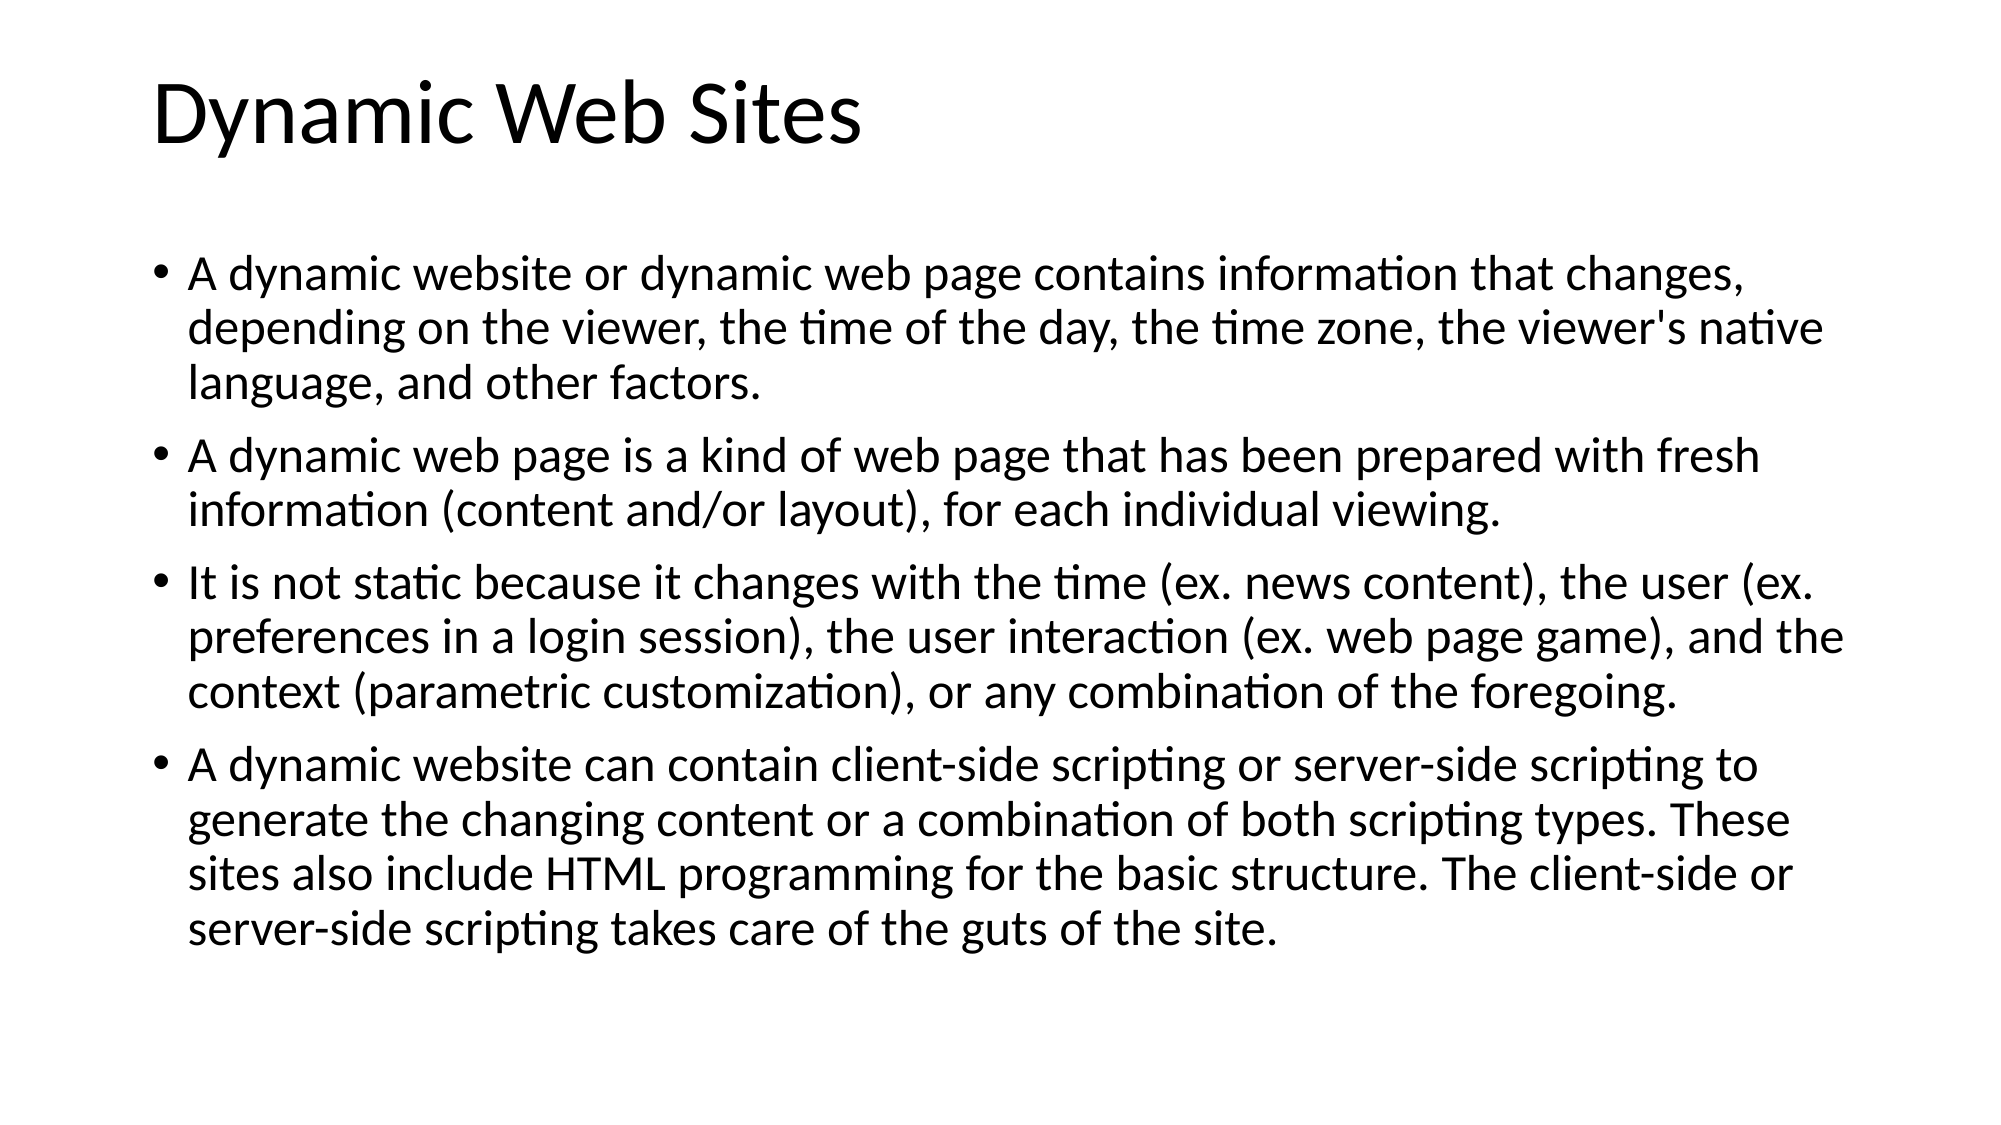

# Dynamic Web Sites
A dynamic website or dynamic web page contains information that changes, depending on the viewer, the time of the day, the time zone, the viewer's native language, and other factors.
A dynamic web page is a kind of web page that has been prepared with fresh information (content and/or layout), for each individual viewing.
It is not static because it changes with the time (ex. news content), the user (ex. preferences in a login session), the user interaction (ex. web page game), and the context (parametric customization), or any combination of the foregoing.
A dynamic website can contain client-side scripting or server-side scripting to generate the changing content or a combination of both scripting types. These sites also include HTML programming for the basic structure. The client-side or server-side scripting takes care of the guts of the site.